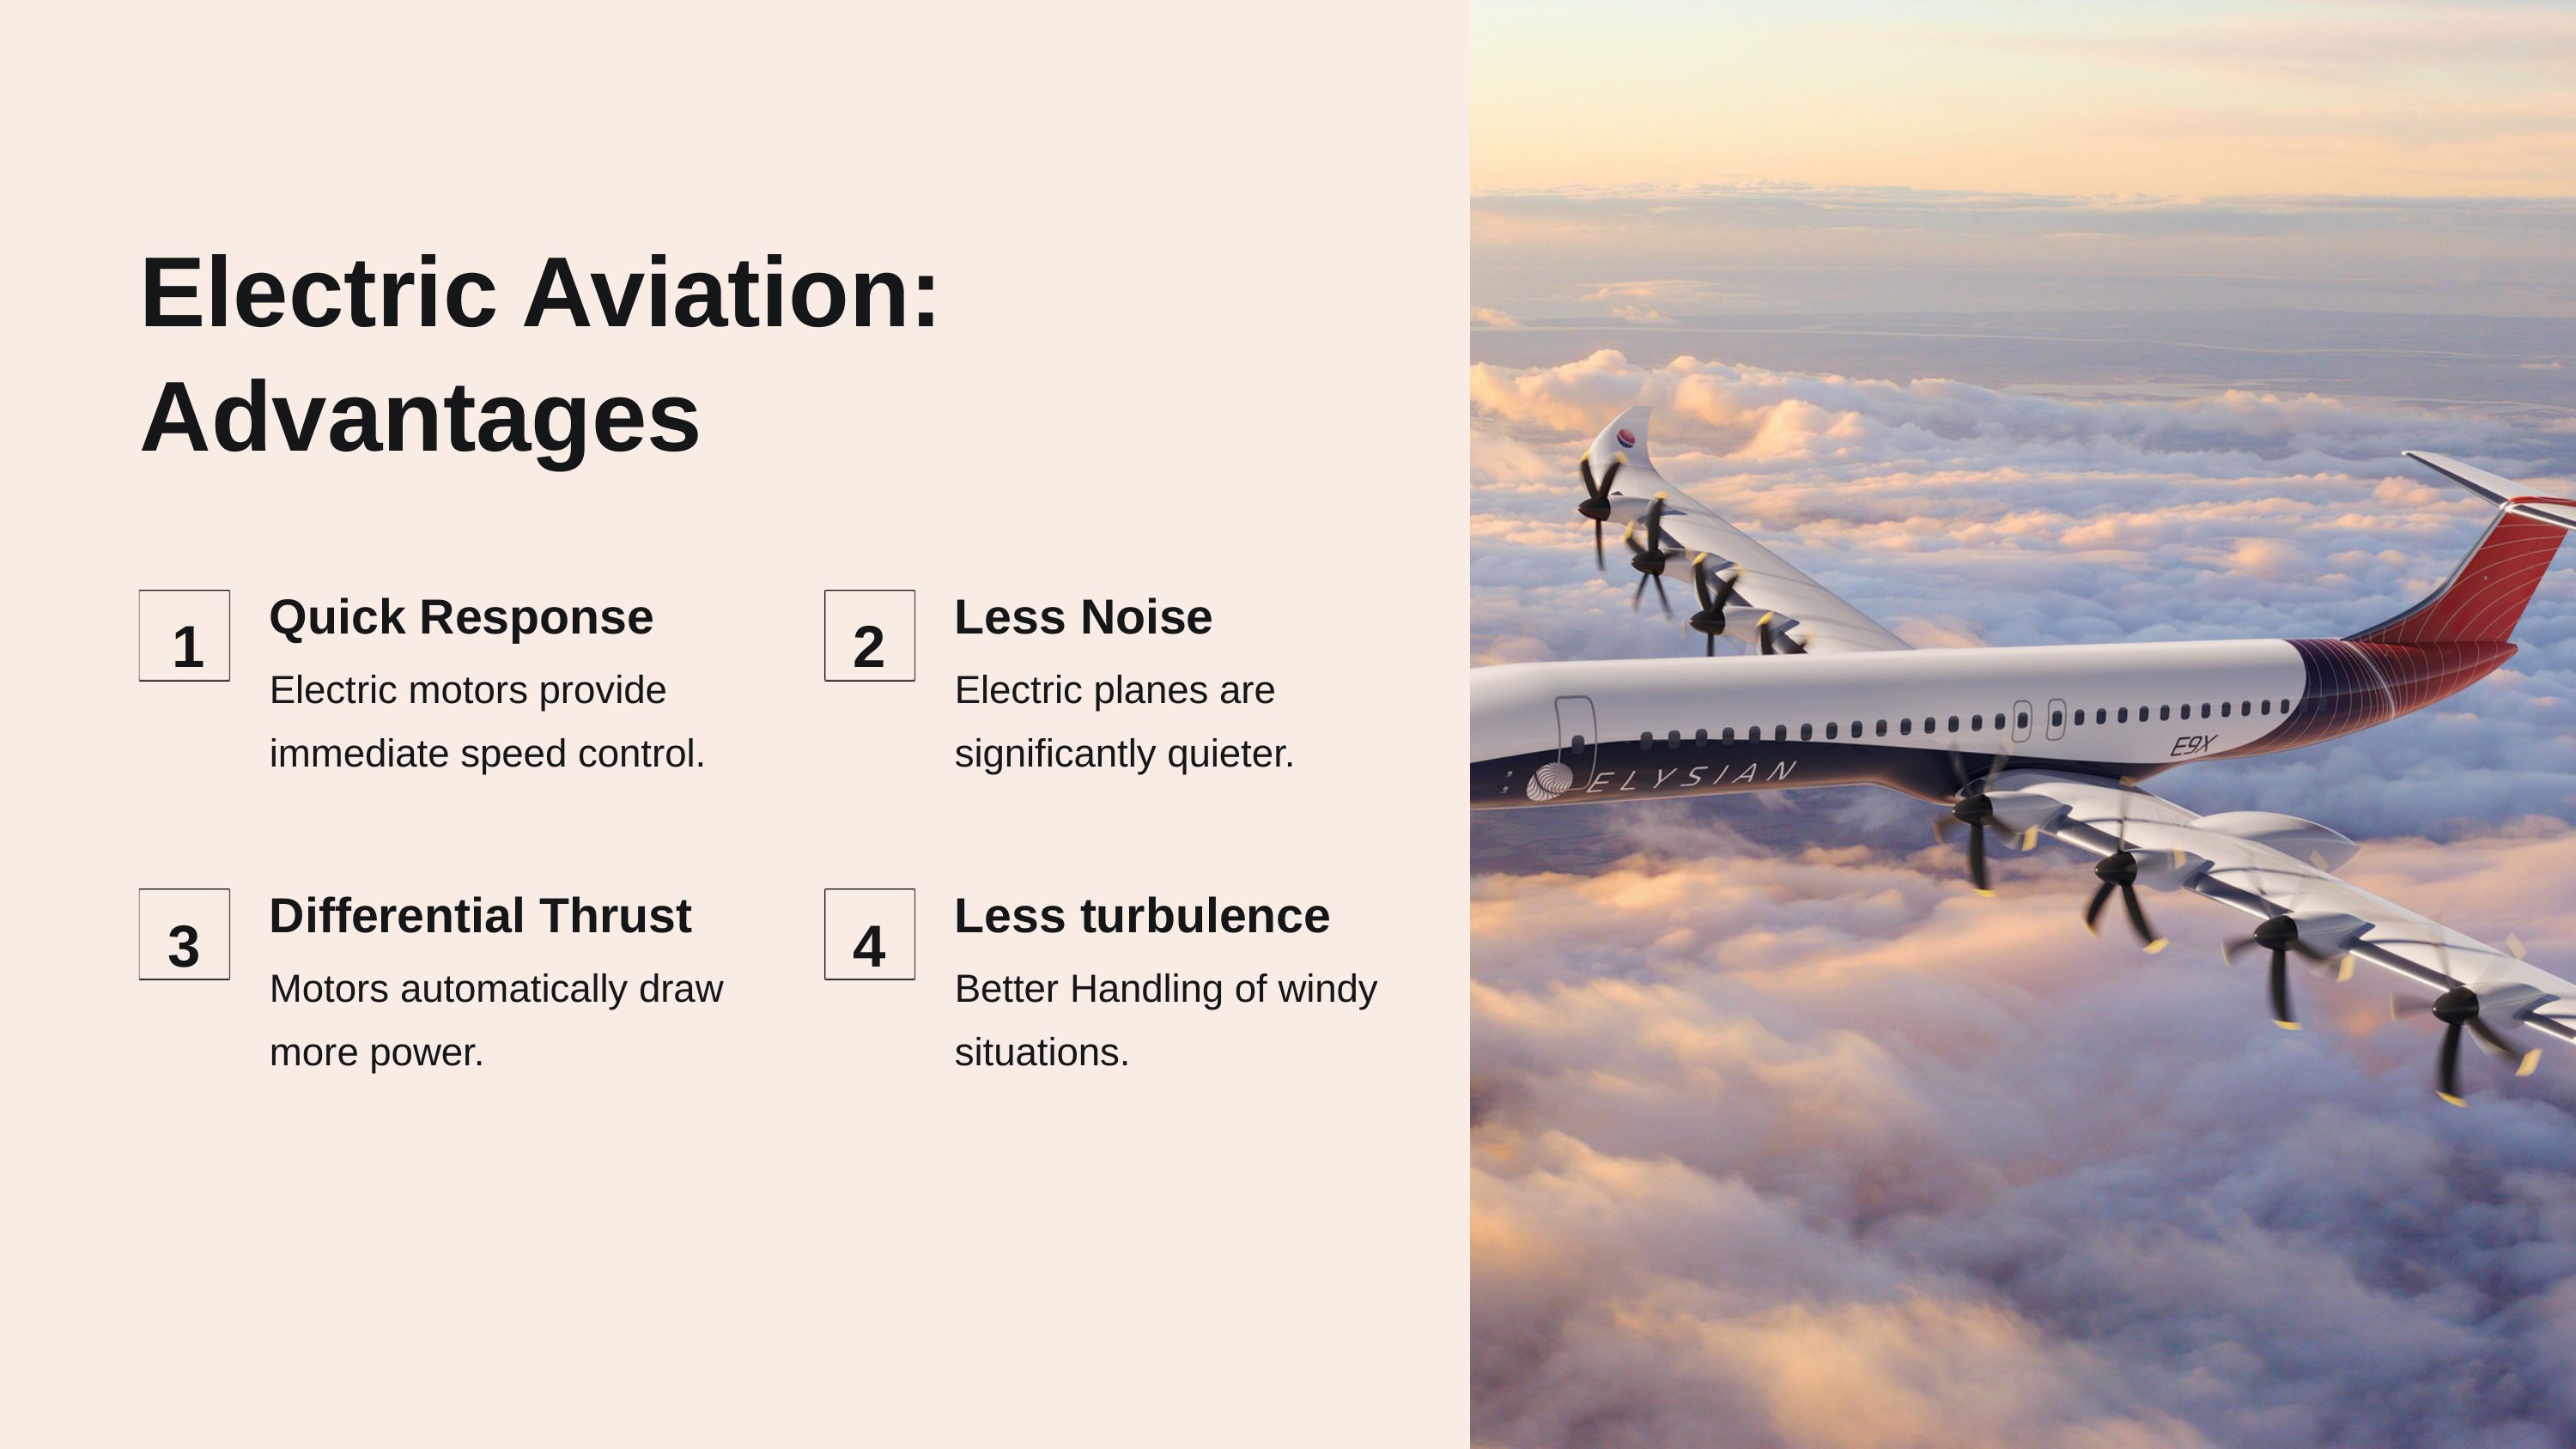

Electric Aviation: Advantages
Quick Response
Less Noise

1
2
Electric motors provide immediate speed control.
Electric planes are significantly quieter.
Differential Thrust
Less turbulence

3
4
Motors automatically draw more power.
Better Handling of windy situations.